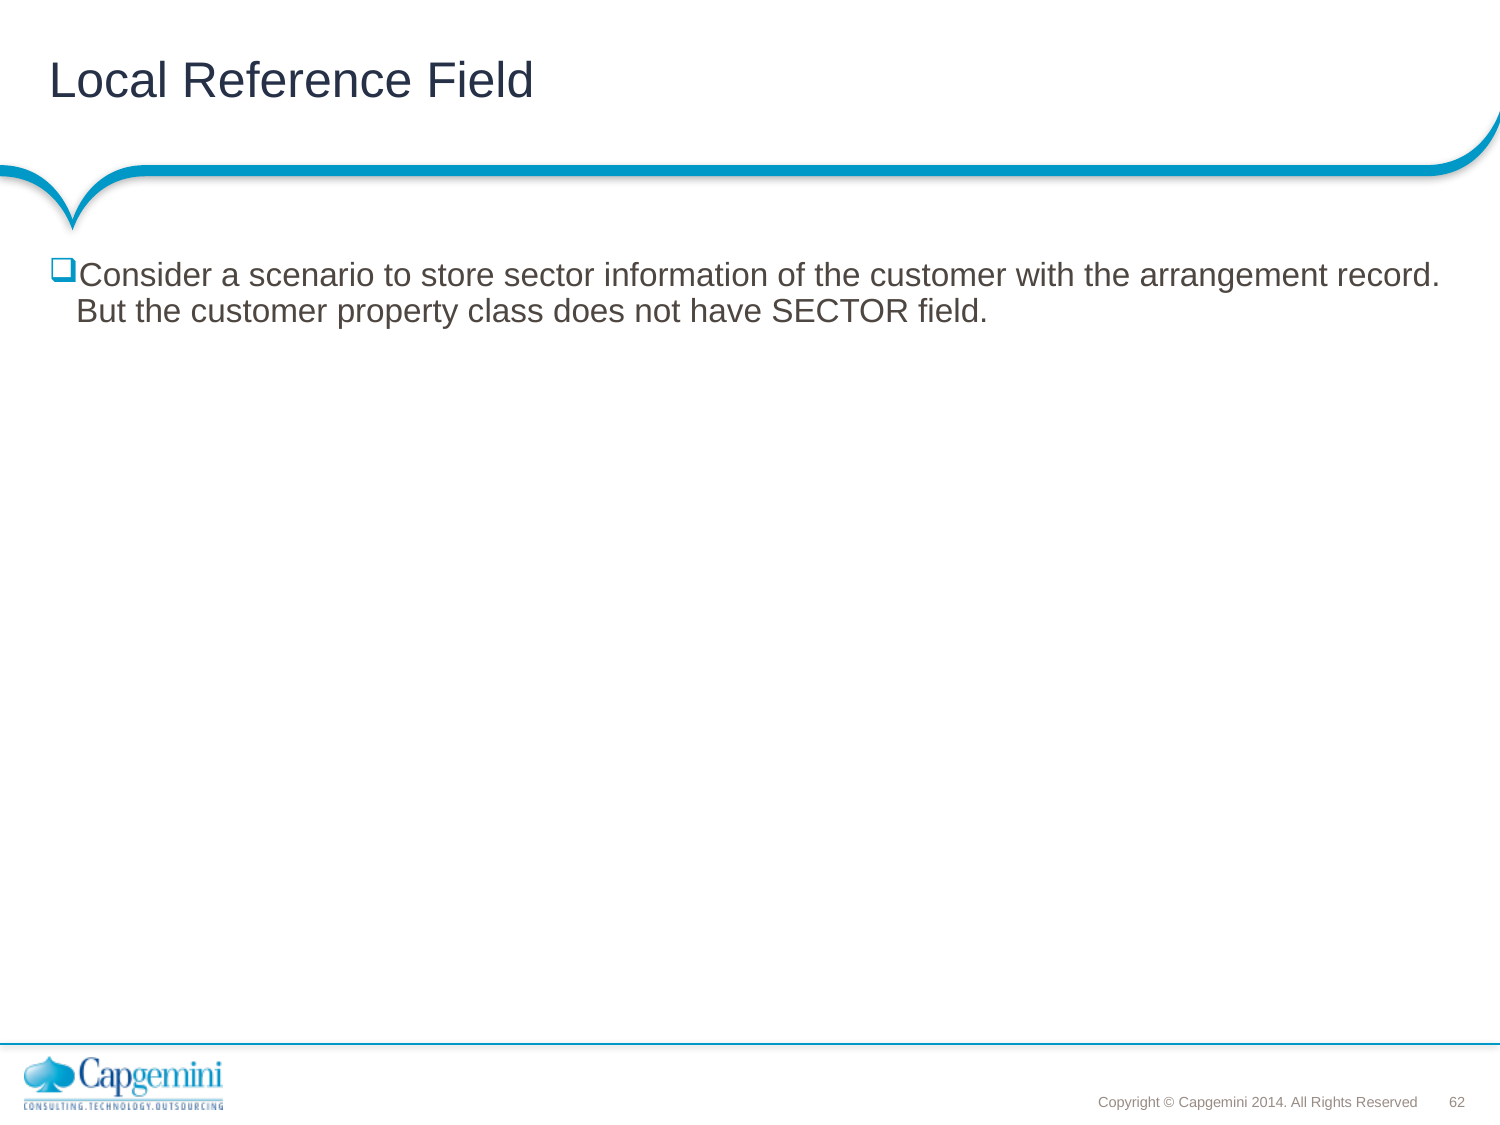

# Local Reference Field
Consider a scenario to store sector information of the customer with the arrangement record. But the customer property class does not have SECTOR field.